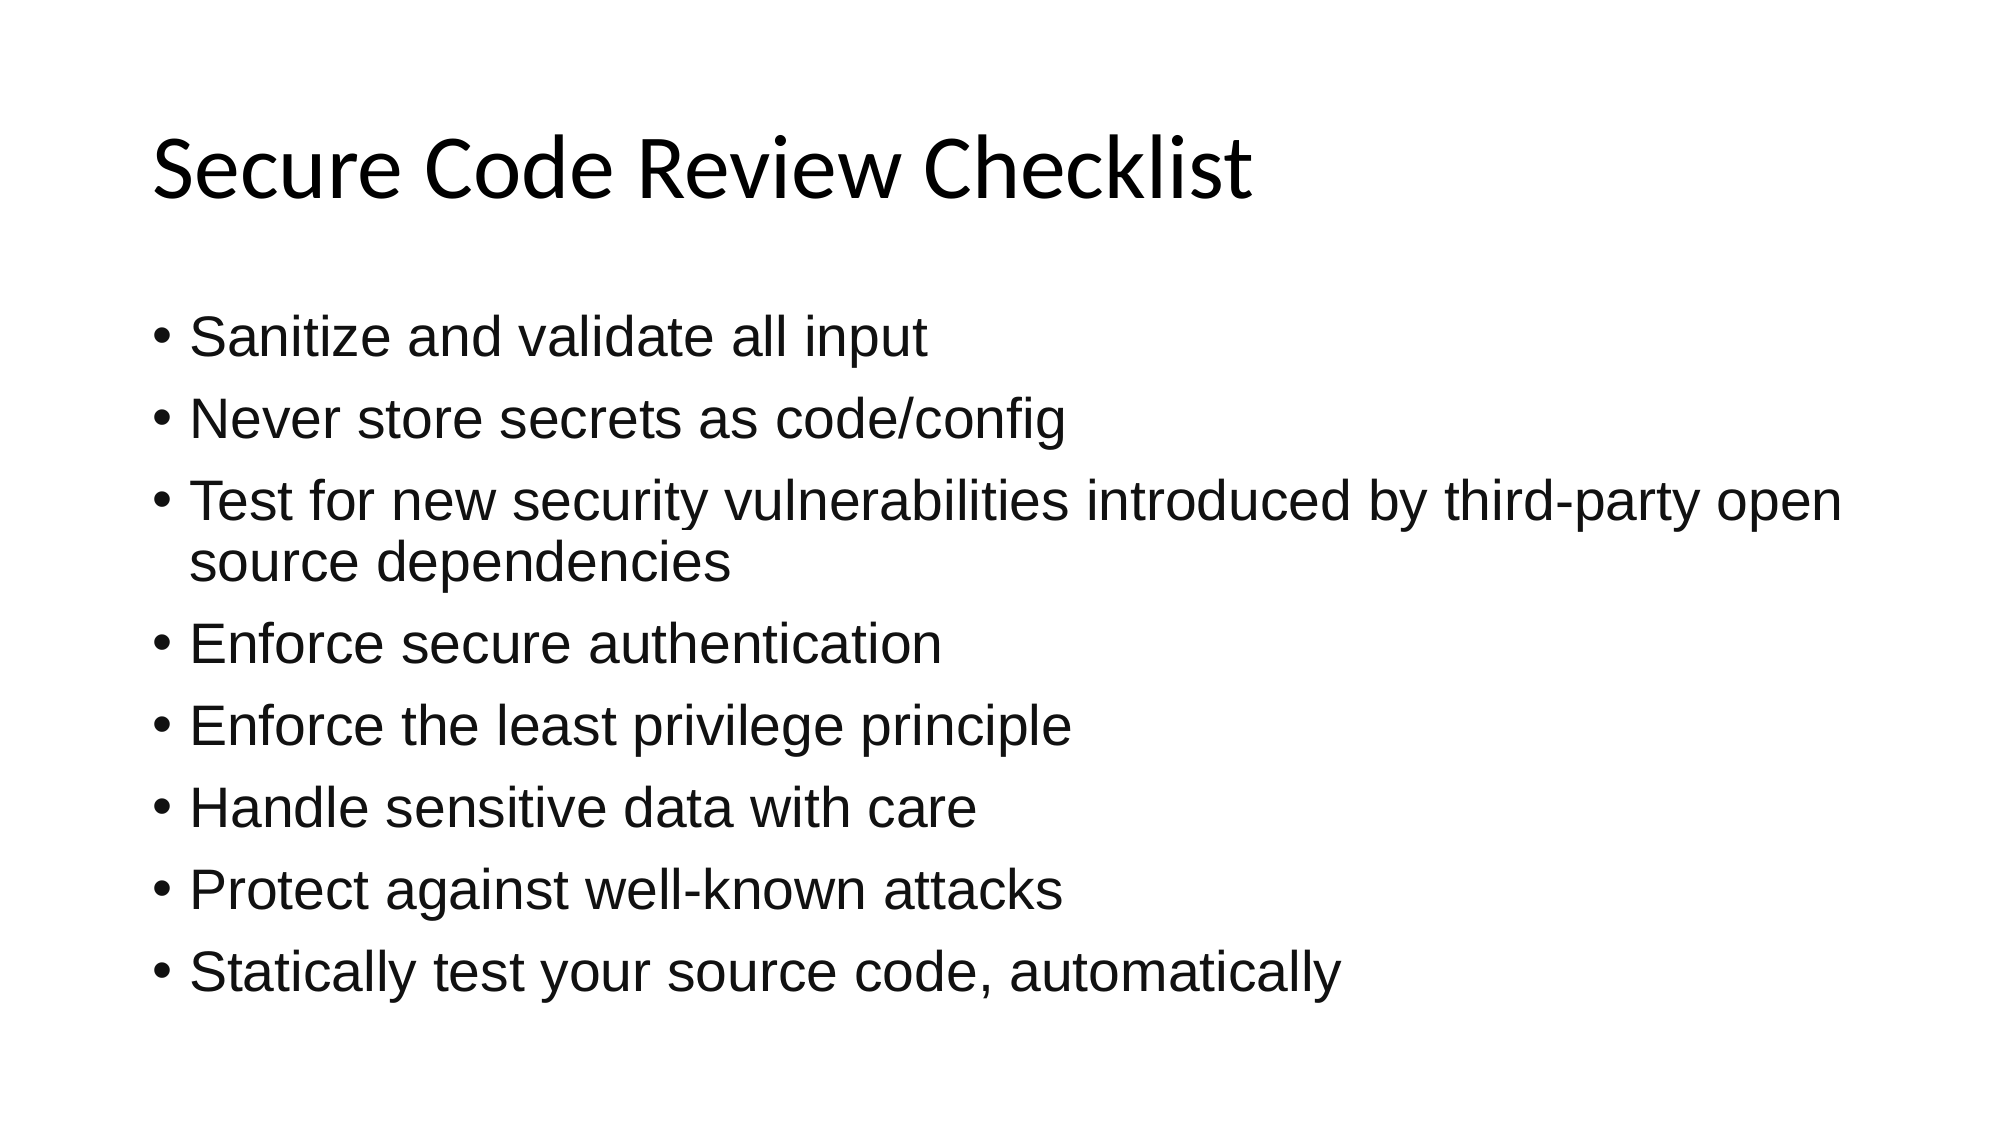

# Secure Code Review Checklist
Sanitize and validate all input
Never store secrets as code/config
Test for new security vulnerabilities introduced by third-party open source dependencies
Enforce secure authentication
Enforce the least privilege principle
Handle sensitive data with care
Protect against well-known attacks
Statically test your source code, automatically